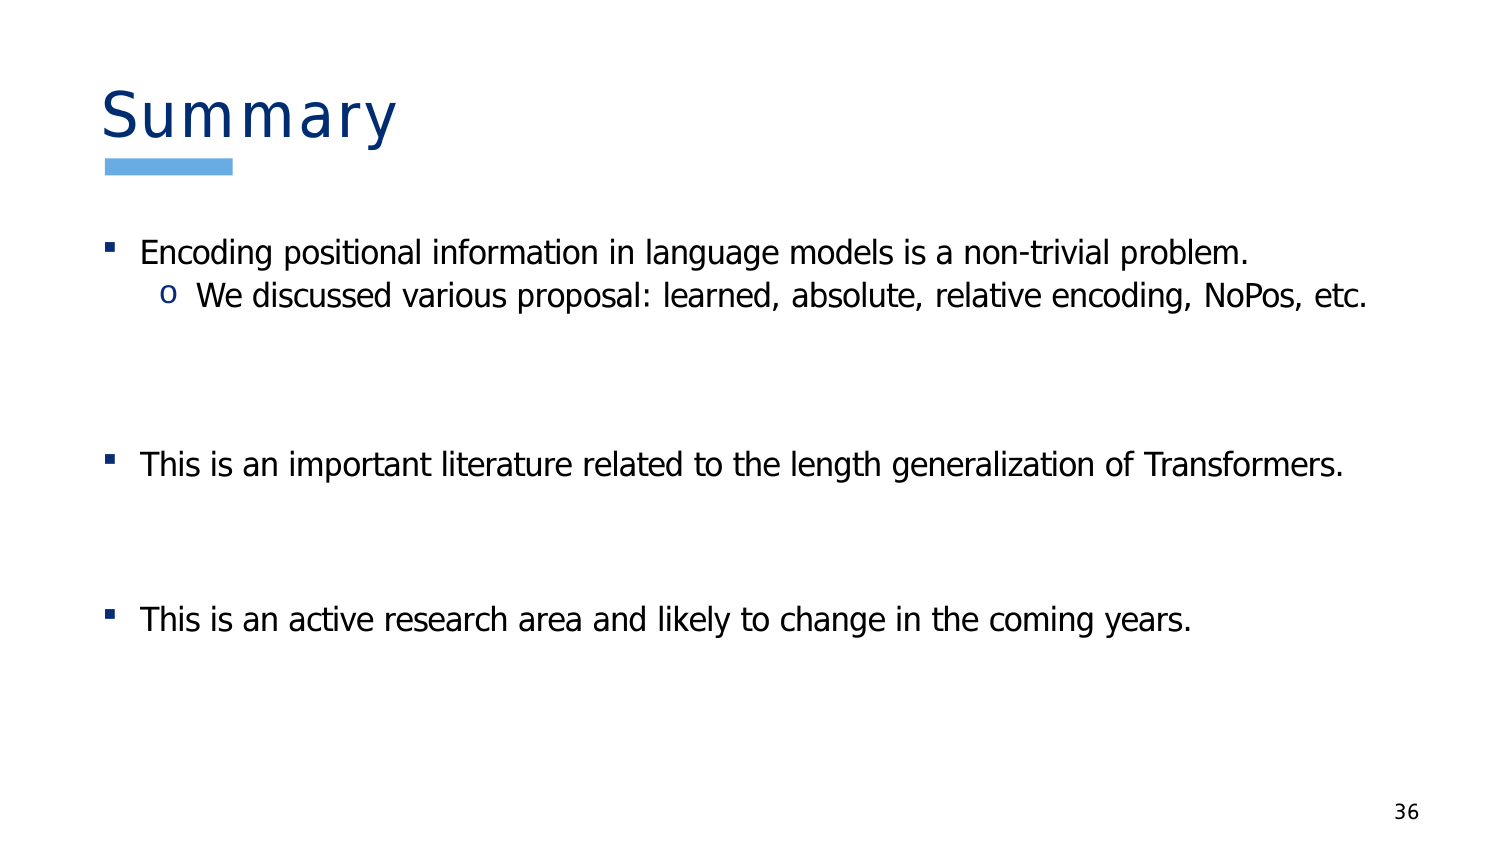

# Summary
Encoding positional information in language models is a non-trivial problem.
We discussed various proposal: learned, absolute, relative encoding, NoPos, etc.

This is an important literature related to the length generalization of Transformers.

This is an active research area and likely to change in the coming years.